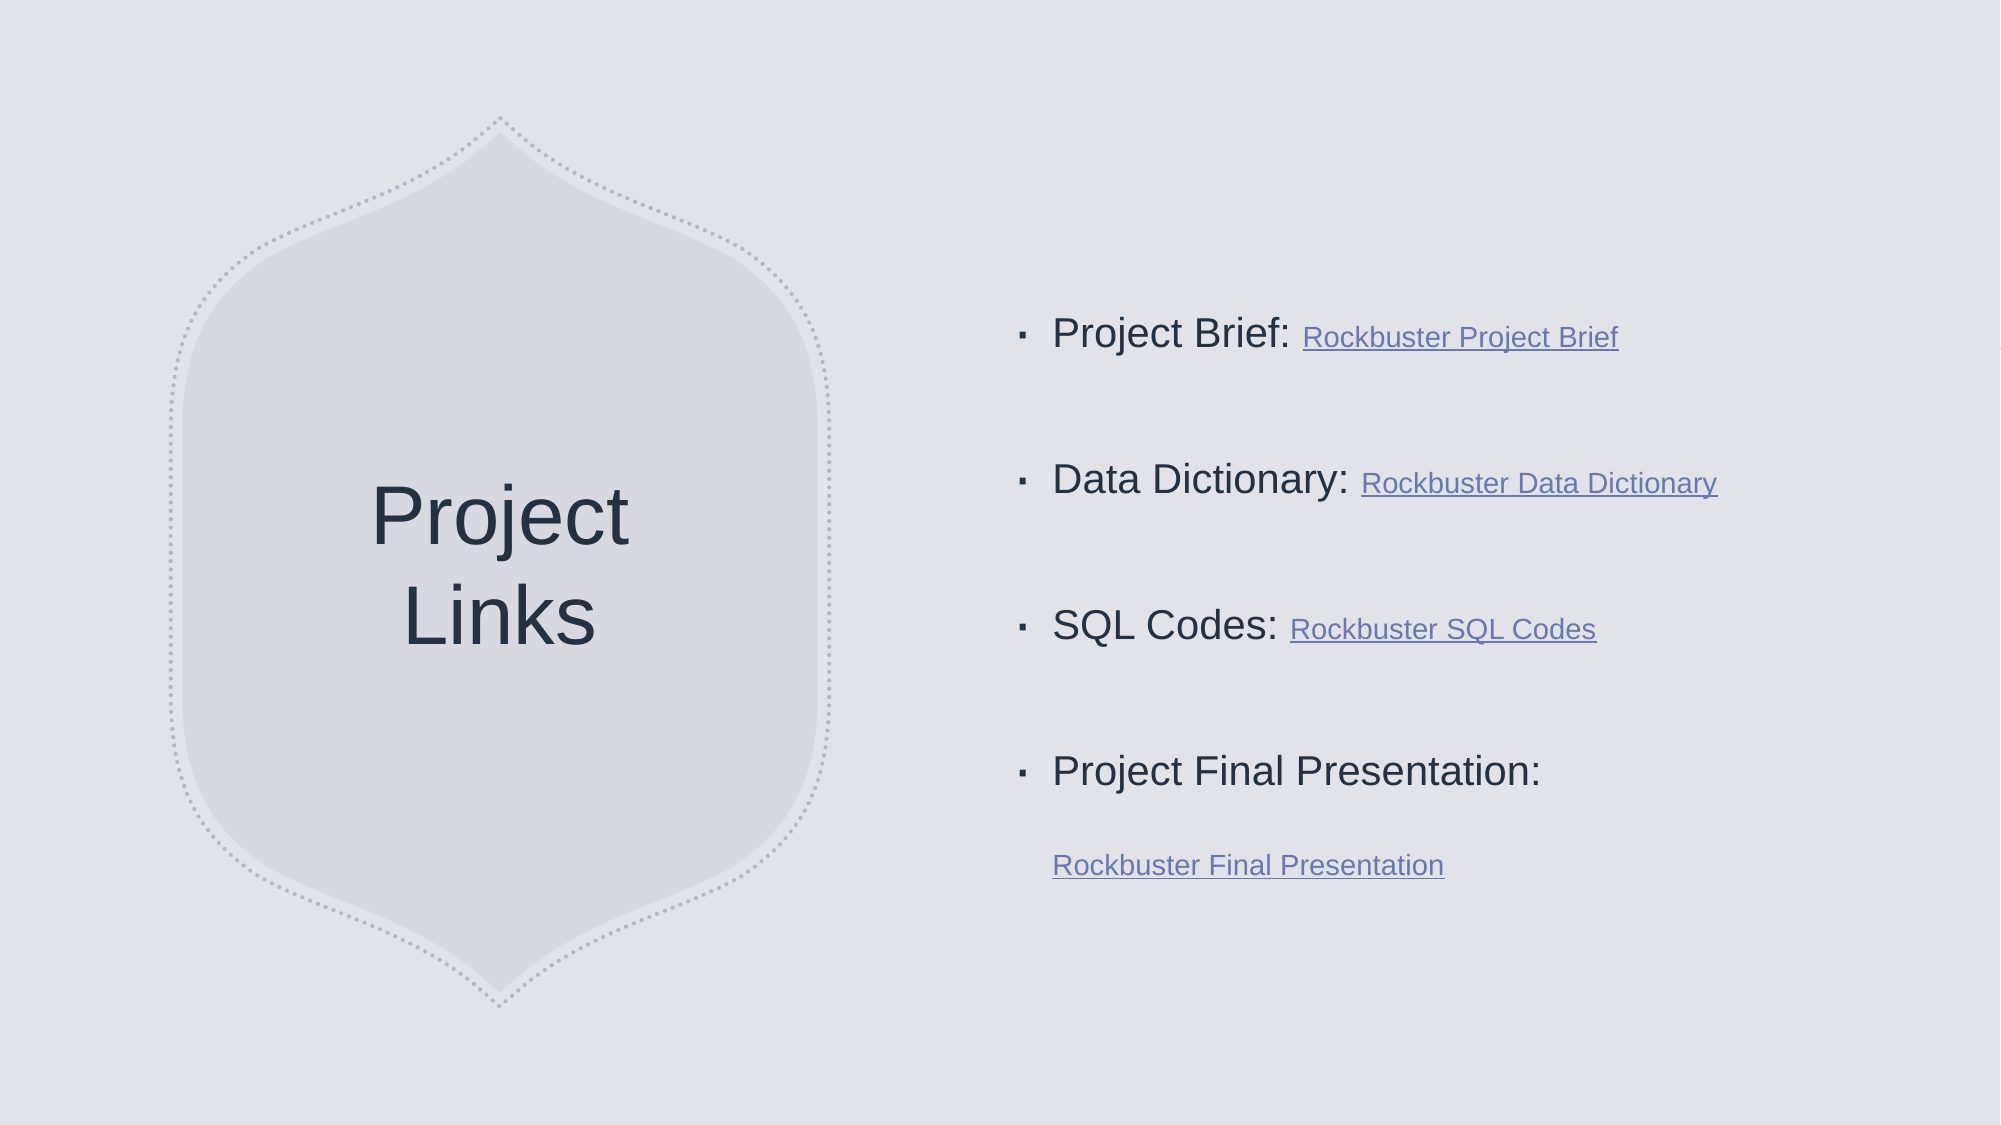

Project Brief: Rockbuster Project Brief
Data Dictionary: Rockbuster Data Dictionary
SQL Codes: Rockbuster SQL Codes
Project Final Presentation: Rockbuster Final Presentation
# Project Links